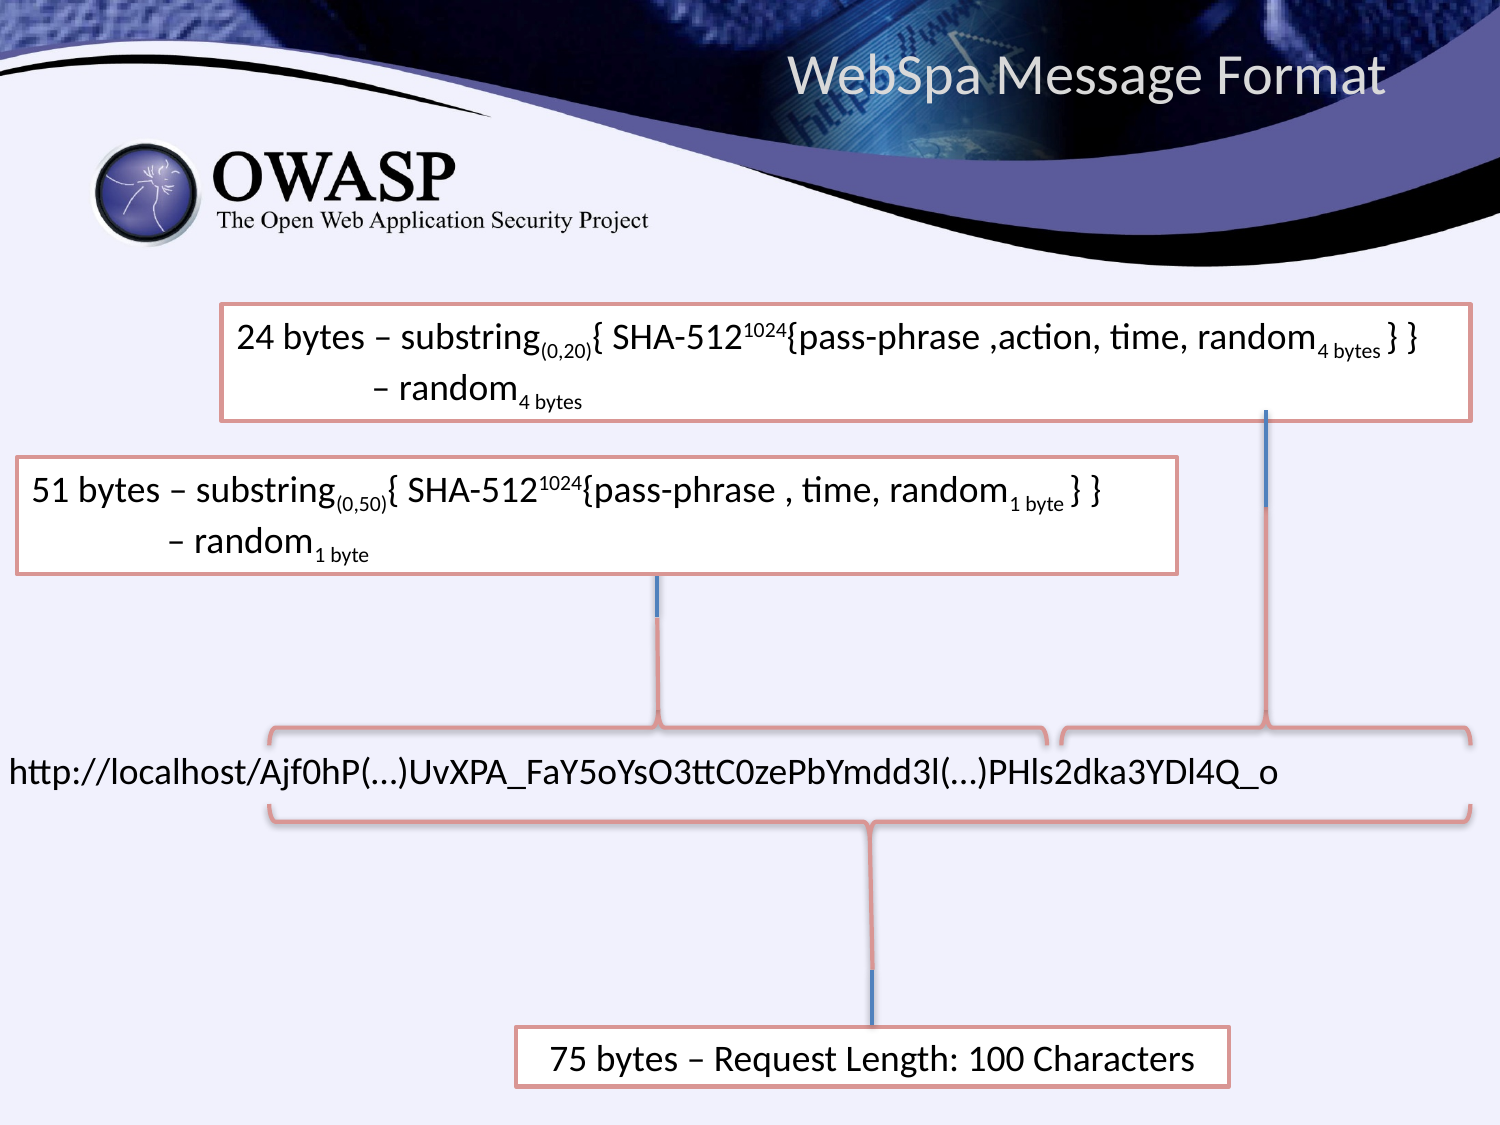

# WebSpa Message Format

24 bytes – substring(0,20){ SHA-5121024{pass-phrase ,action, time, random4 bytes } }
                – random4 bytes

51 bytes – substring(0,50){ SHA-5121024{pass-phrase , time, random1 byte } }
                – random1 byte

http://localhost/Ajf0hP(…)UvXPA_FaY5oYsO3ttC0zePbYmdd3l(…)PHls2dka3YDl4Q_o

75 bytes – Request Length: 100 Characters